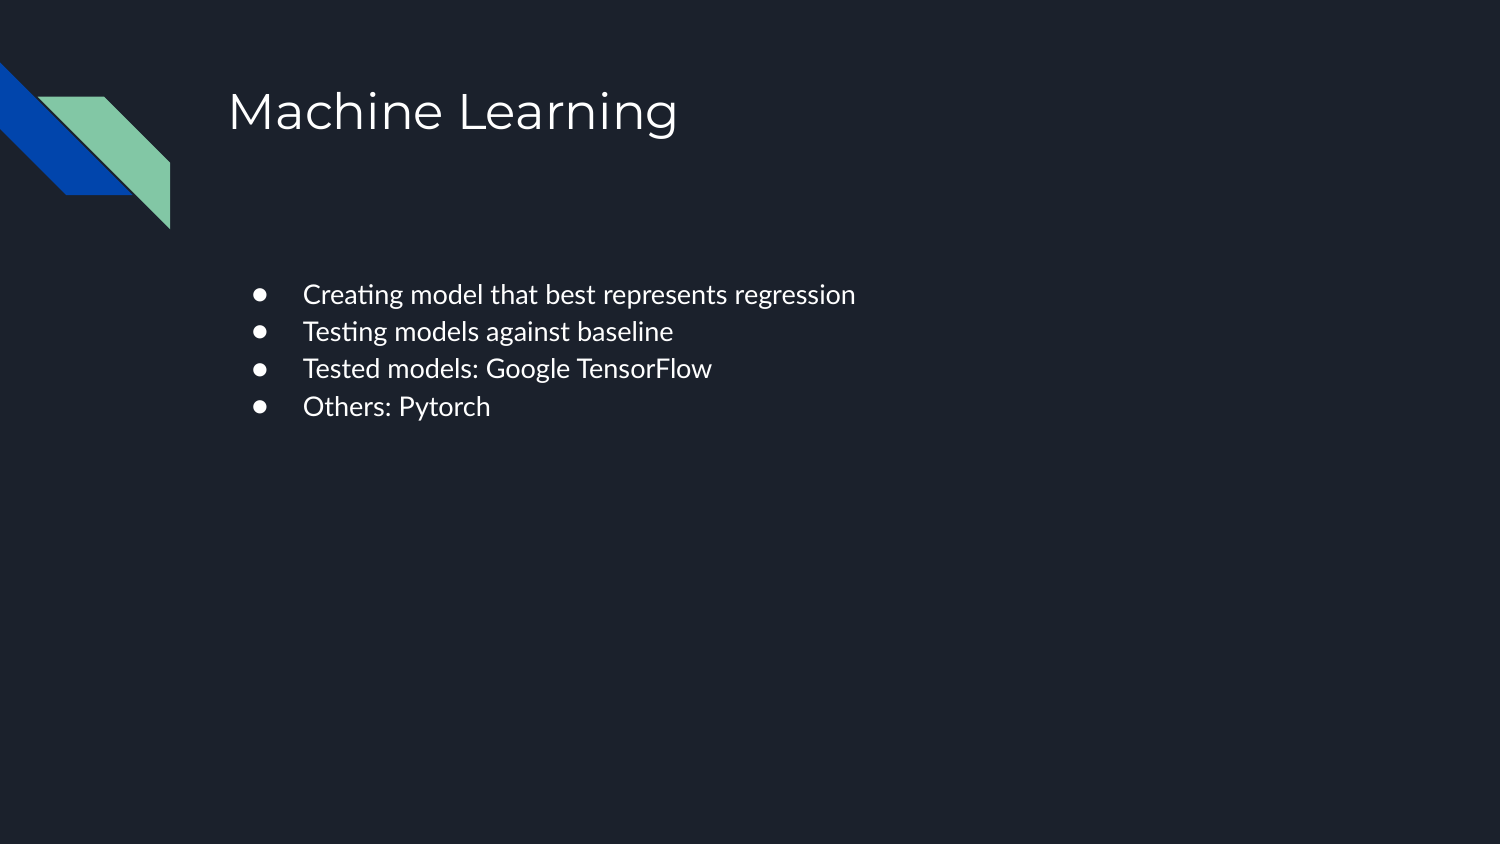

# Machine Learning
Creating model that best represents regression
Testing models against baseline
Tested models: Google TensorFlow
Others: Pytorch